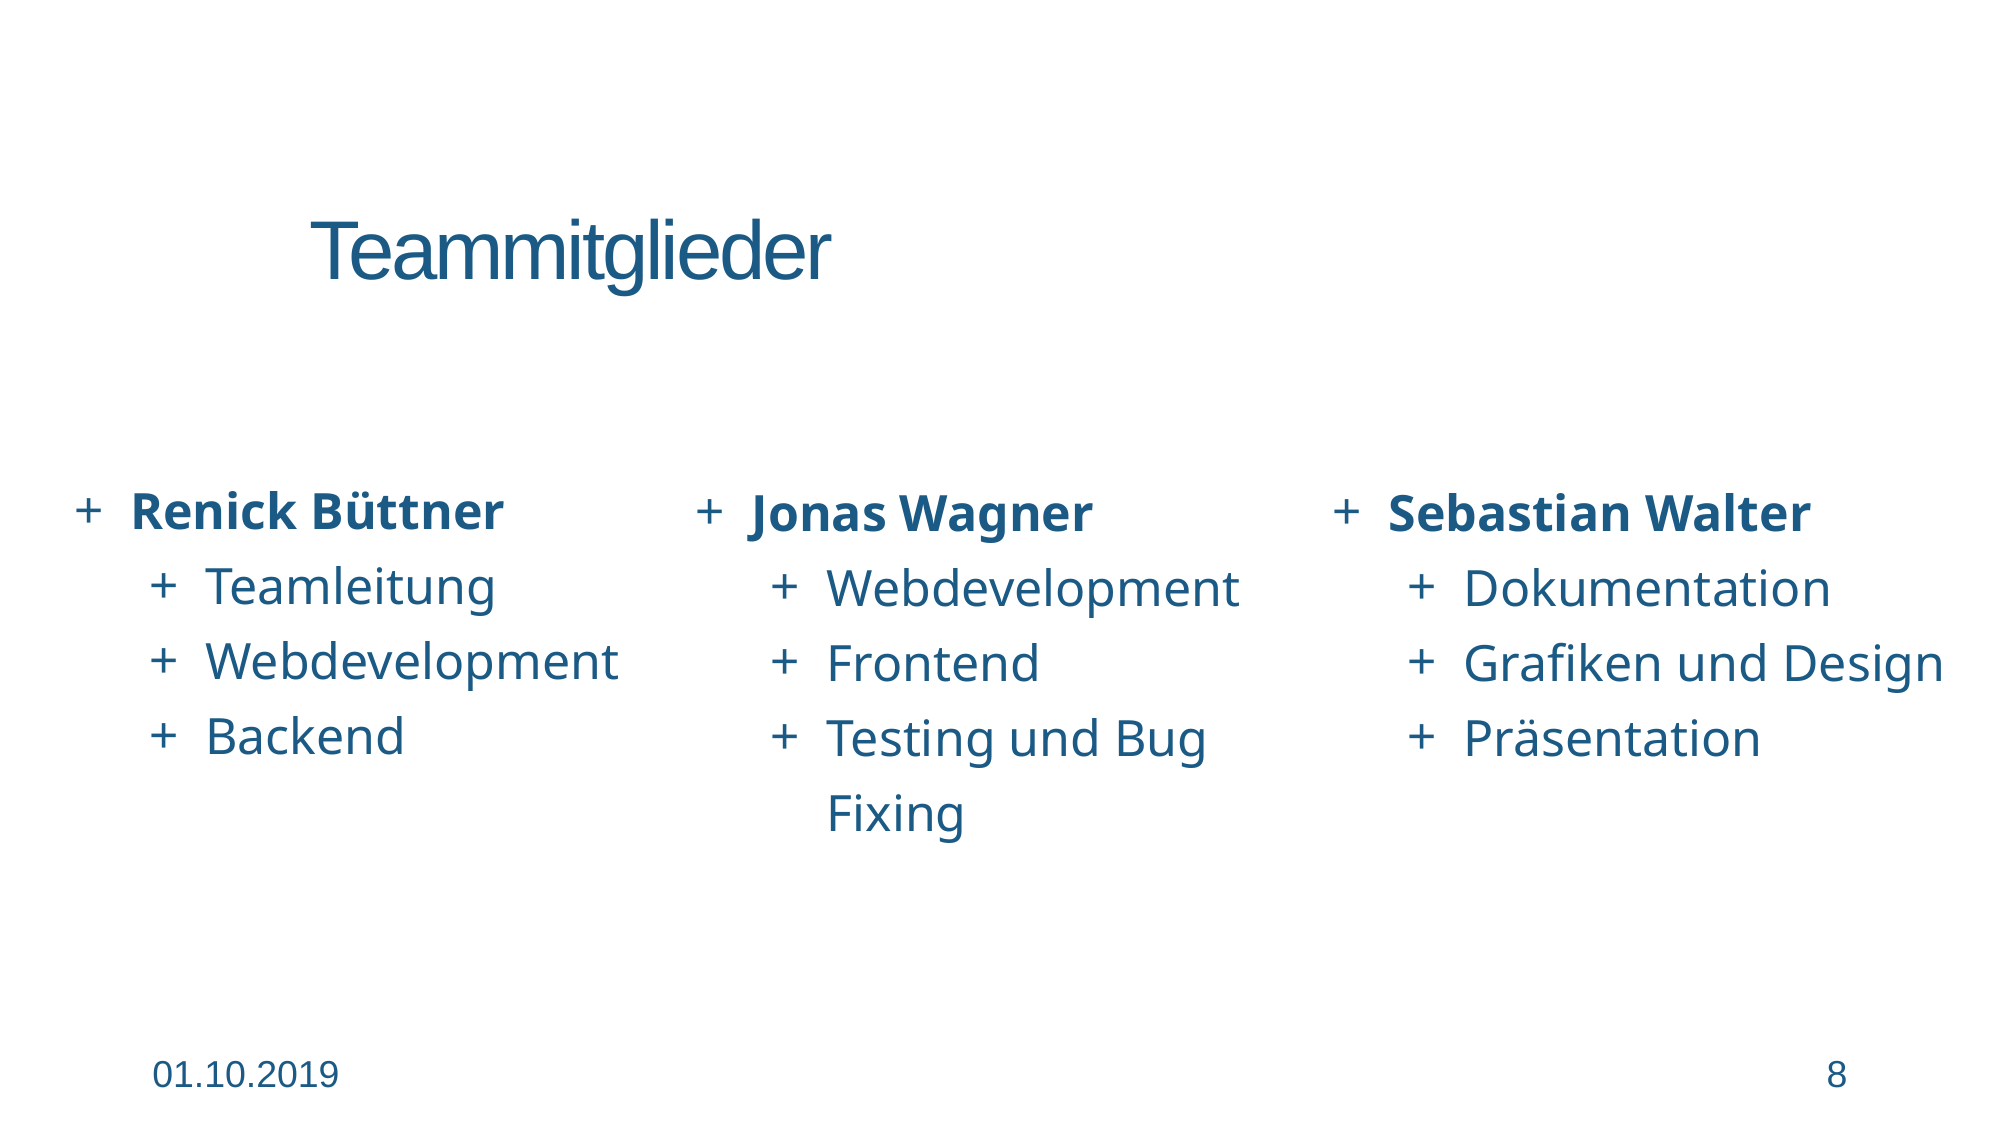

Teammitglieder
Renick Büttner
Teamleitung
Webdevelopment
Backend

Jonas Wagner
Webdevelopment
Frontend
Testing und Bug Fixing
Sebastian Walter
Dokumentation
Grafiken und Design
Präsentation
01.10.2019
8